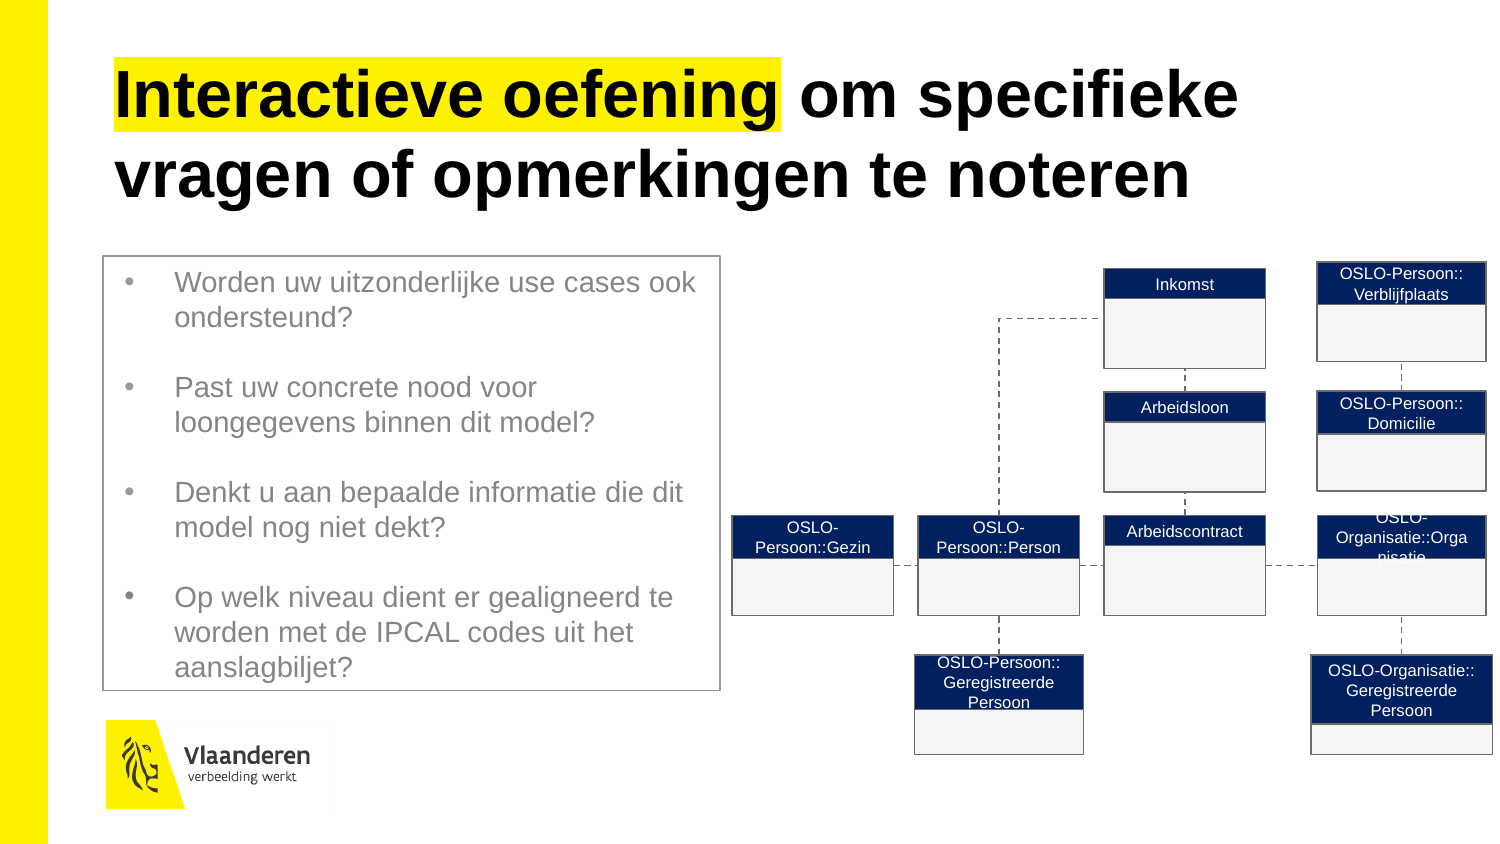

Interactieve oefening om specifieke vragen of opmerkingen te noteren
Worden uw uitzonderlijke use cases ook ondersteund?
Past uw concrete nood voor loongegevens binnen dit model?
Denkt u aan bepaalde informatie die dit model nog niet dekt?
Op welk niveau dient er gealigneerd te worden met de IPCAL codes uit het aanslagbiljet?

OSLO-Persoon::
Verblijfplaats

Inkomst

OSLO-Persoon::
Domicilie

Arbeidsloon

Arbeidscontract

OSLO-Organisatie::Organisatie

OSLO-Persoon::Gezin
OSLO-Persoon::Person

OSLO-Persoon::
Geregistreerde
Persoon

OSLO-Organisatie::
Geregistreerde
Persoon